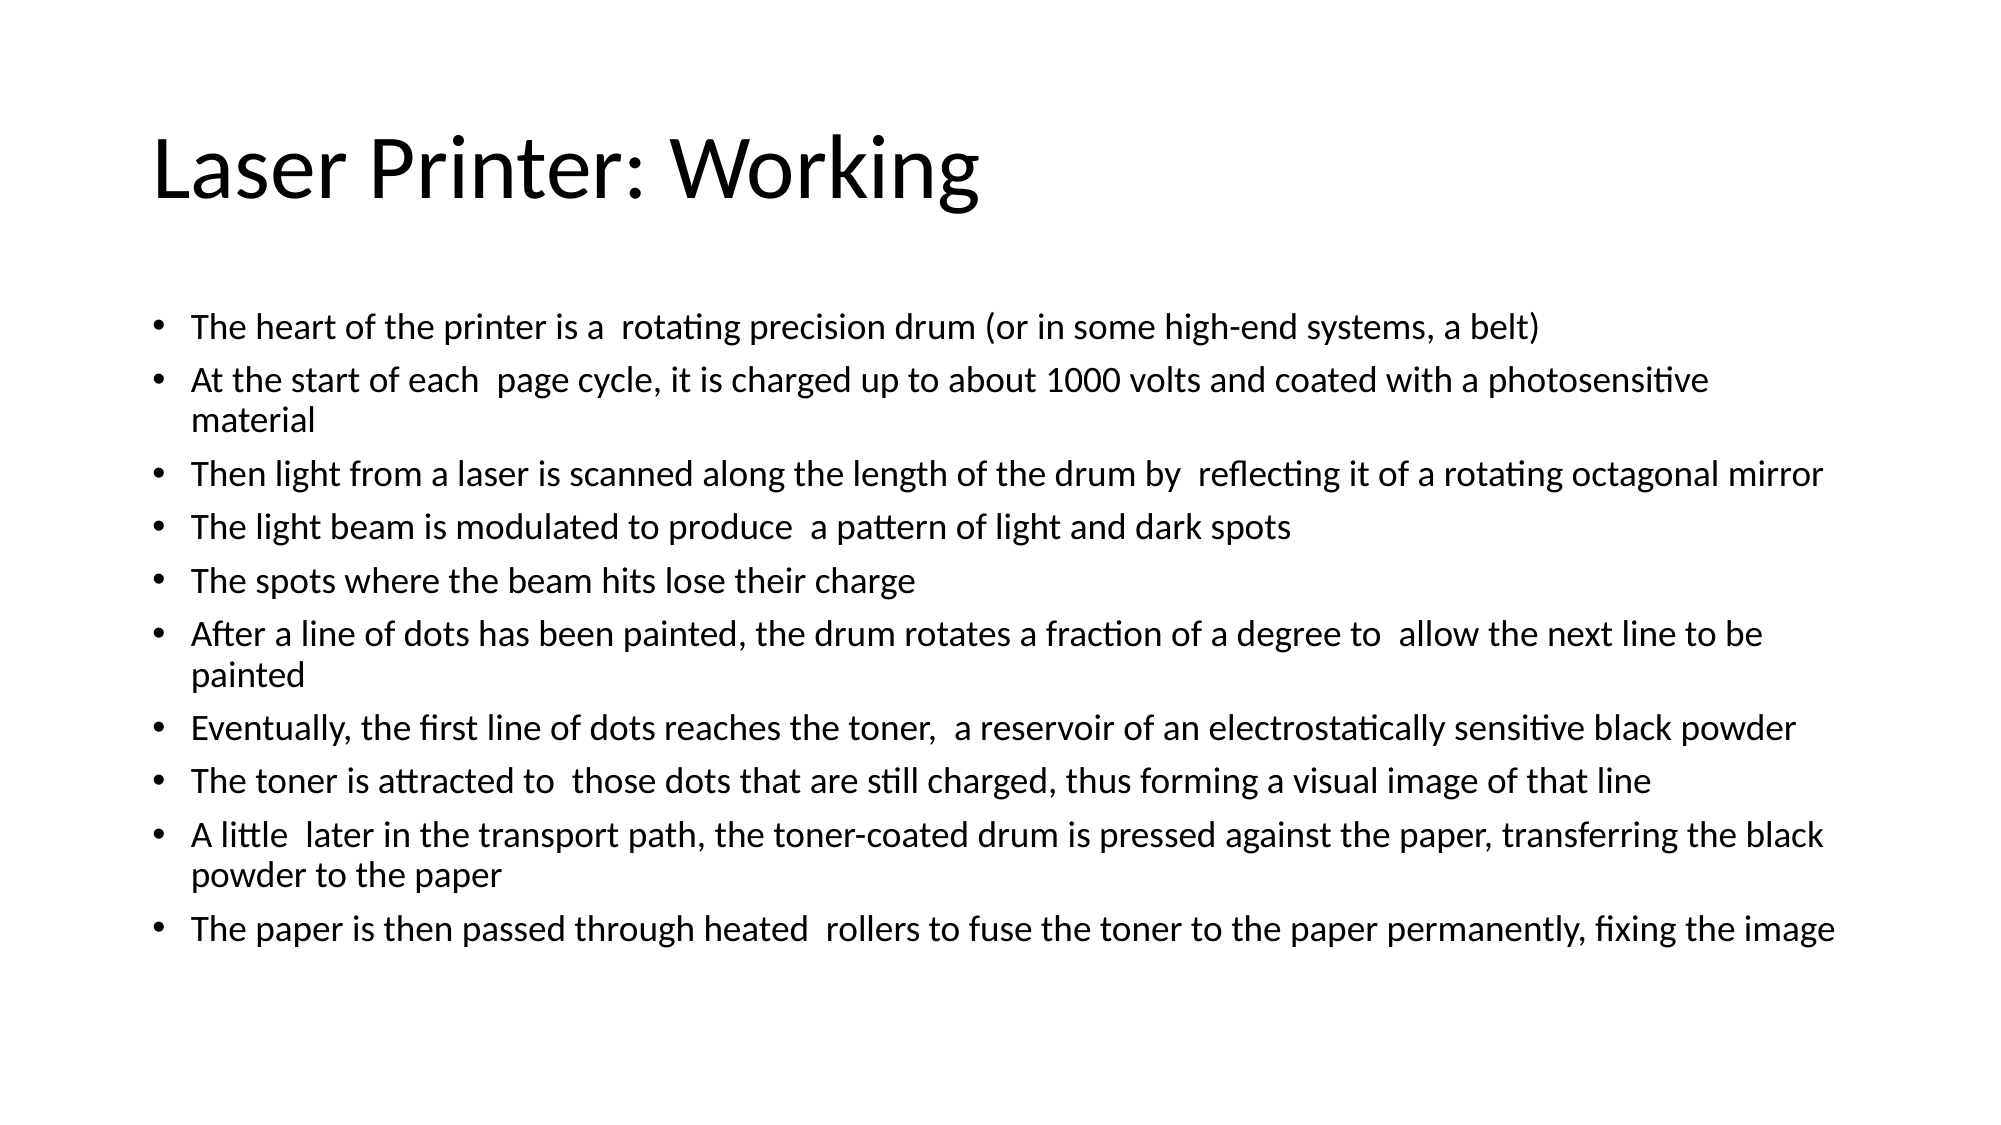

# Laser Printer: Working
The heart of the printer is a  rotating precision drum (or in some high-end systems, a belt)
At the start of each  page cycle, it is charged up to about 1000 volts and coated with a photosensitive  material
Then light from a laser is scanned along the length of the drum by  reflecting it of a rotating octagonal mirror
The light beam is modulated to produce  a pattern of light and dark spots
The spots where the beam hits lose their charge
After a line of dots has been painted, the drum rotates a fraction of a degree to  allow the next line to be painted
Eventually, the first line of dots reaches the toner,  a reservoir of an electrostatically sensitive black powder
The toner is attracted to  those dots that are still charged, thus forming a visual image of that line
A little  later in the transport path, the toner-coated drum is pressed against the paper, transferring the black powder to the paper
The paper is then passed through heated  rollers to fuse the toner to the paper permanently, fixing the image